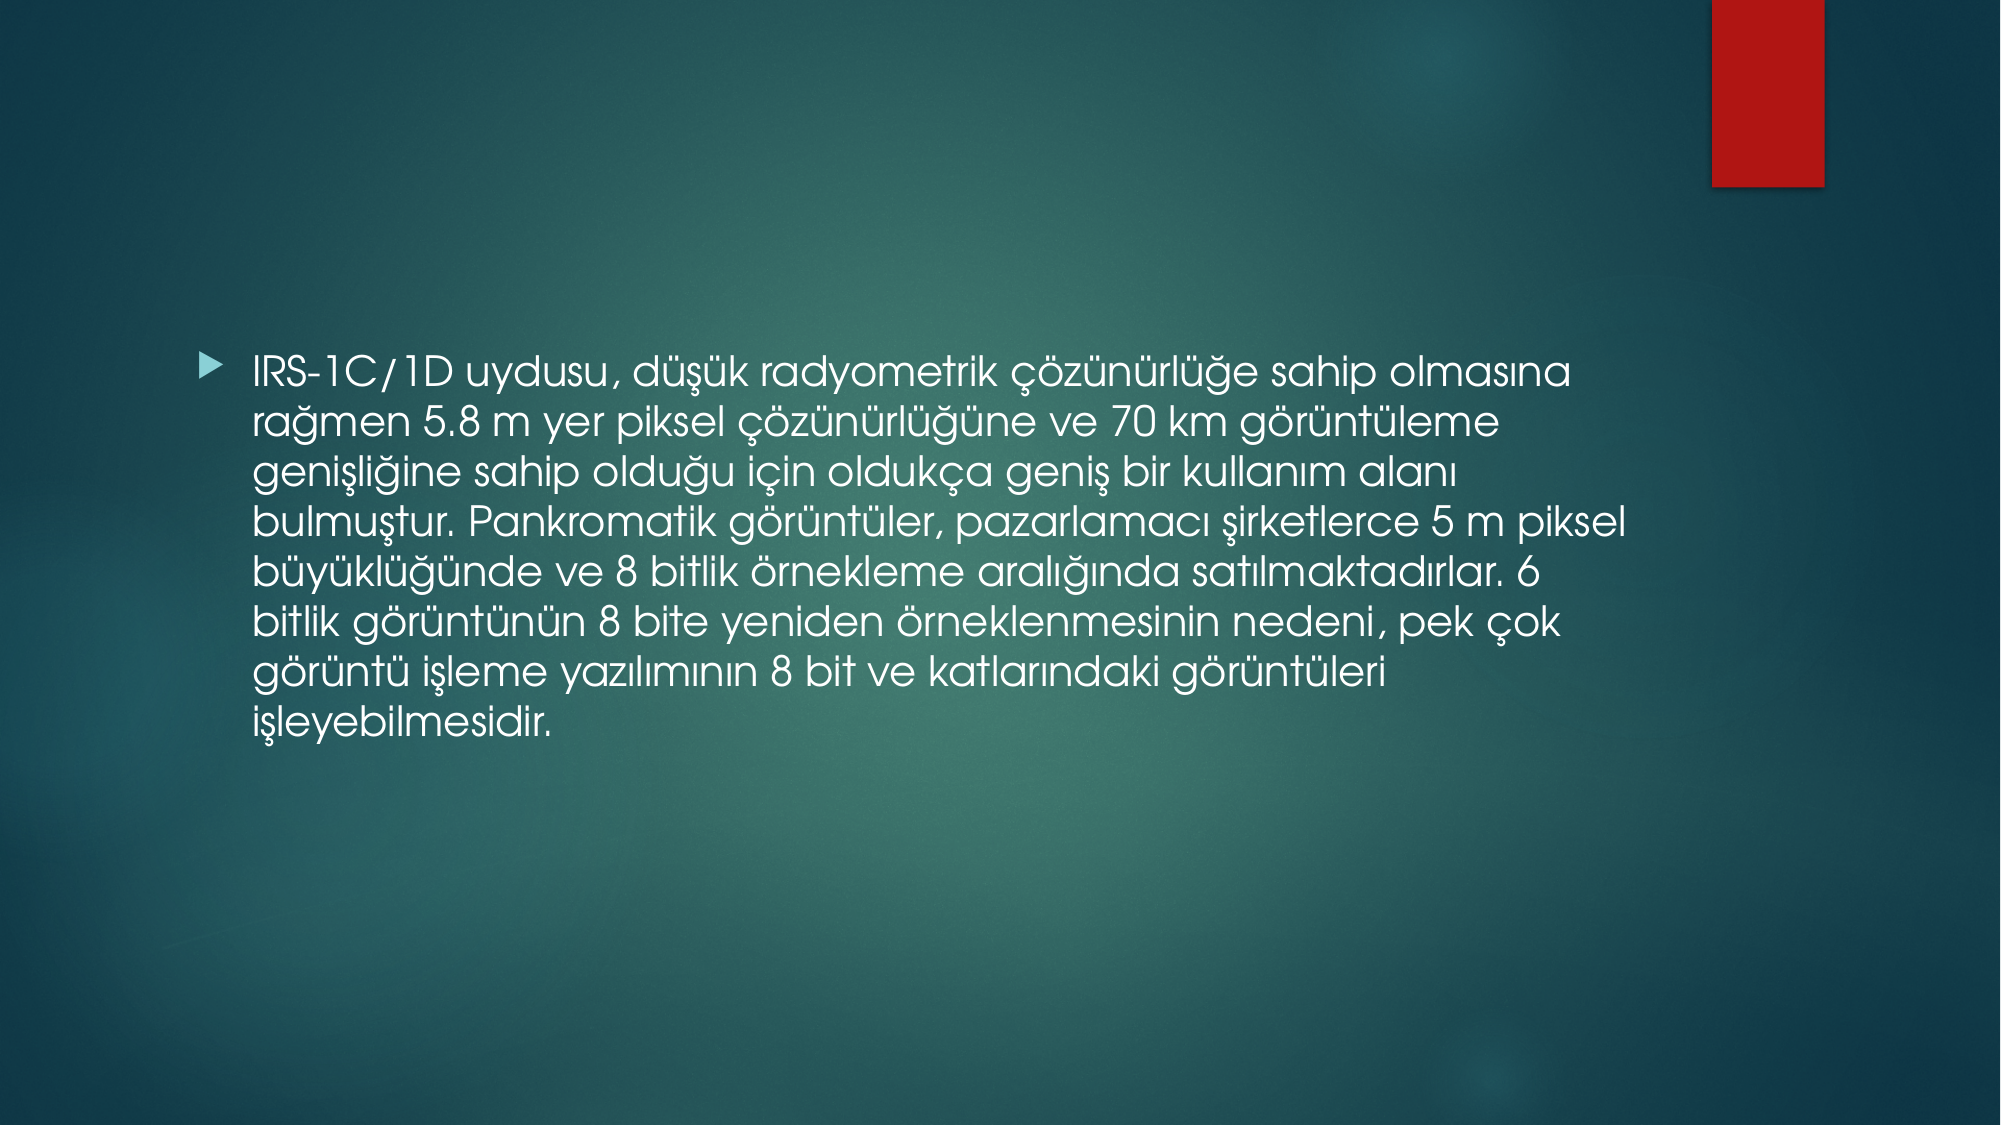

IRS-1C/1D uydusu, düşük radyometrik çözünürlüğe sahip olmasına rağmen 5.8 m yer piksel çözünürlüğüne ve 70 km görüntüleme genişliğine sahip olduğu için oldukça geniş bir kullanım alanı bulmuştur. Pankromatik görüntüler, pazarlamacı şirketlerce 5 m piksel büyüklüğünde ve 8 bitlik örnekleme aralığında satılmaktadırlar. 6 bitlik görüntünün 8 bite yeniden örneklenmesinin nedeni, pek çok görüntü işleme yazılımının 8 bit ve katlarındaki görüntüleri işleyebilmesidir.